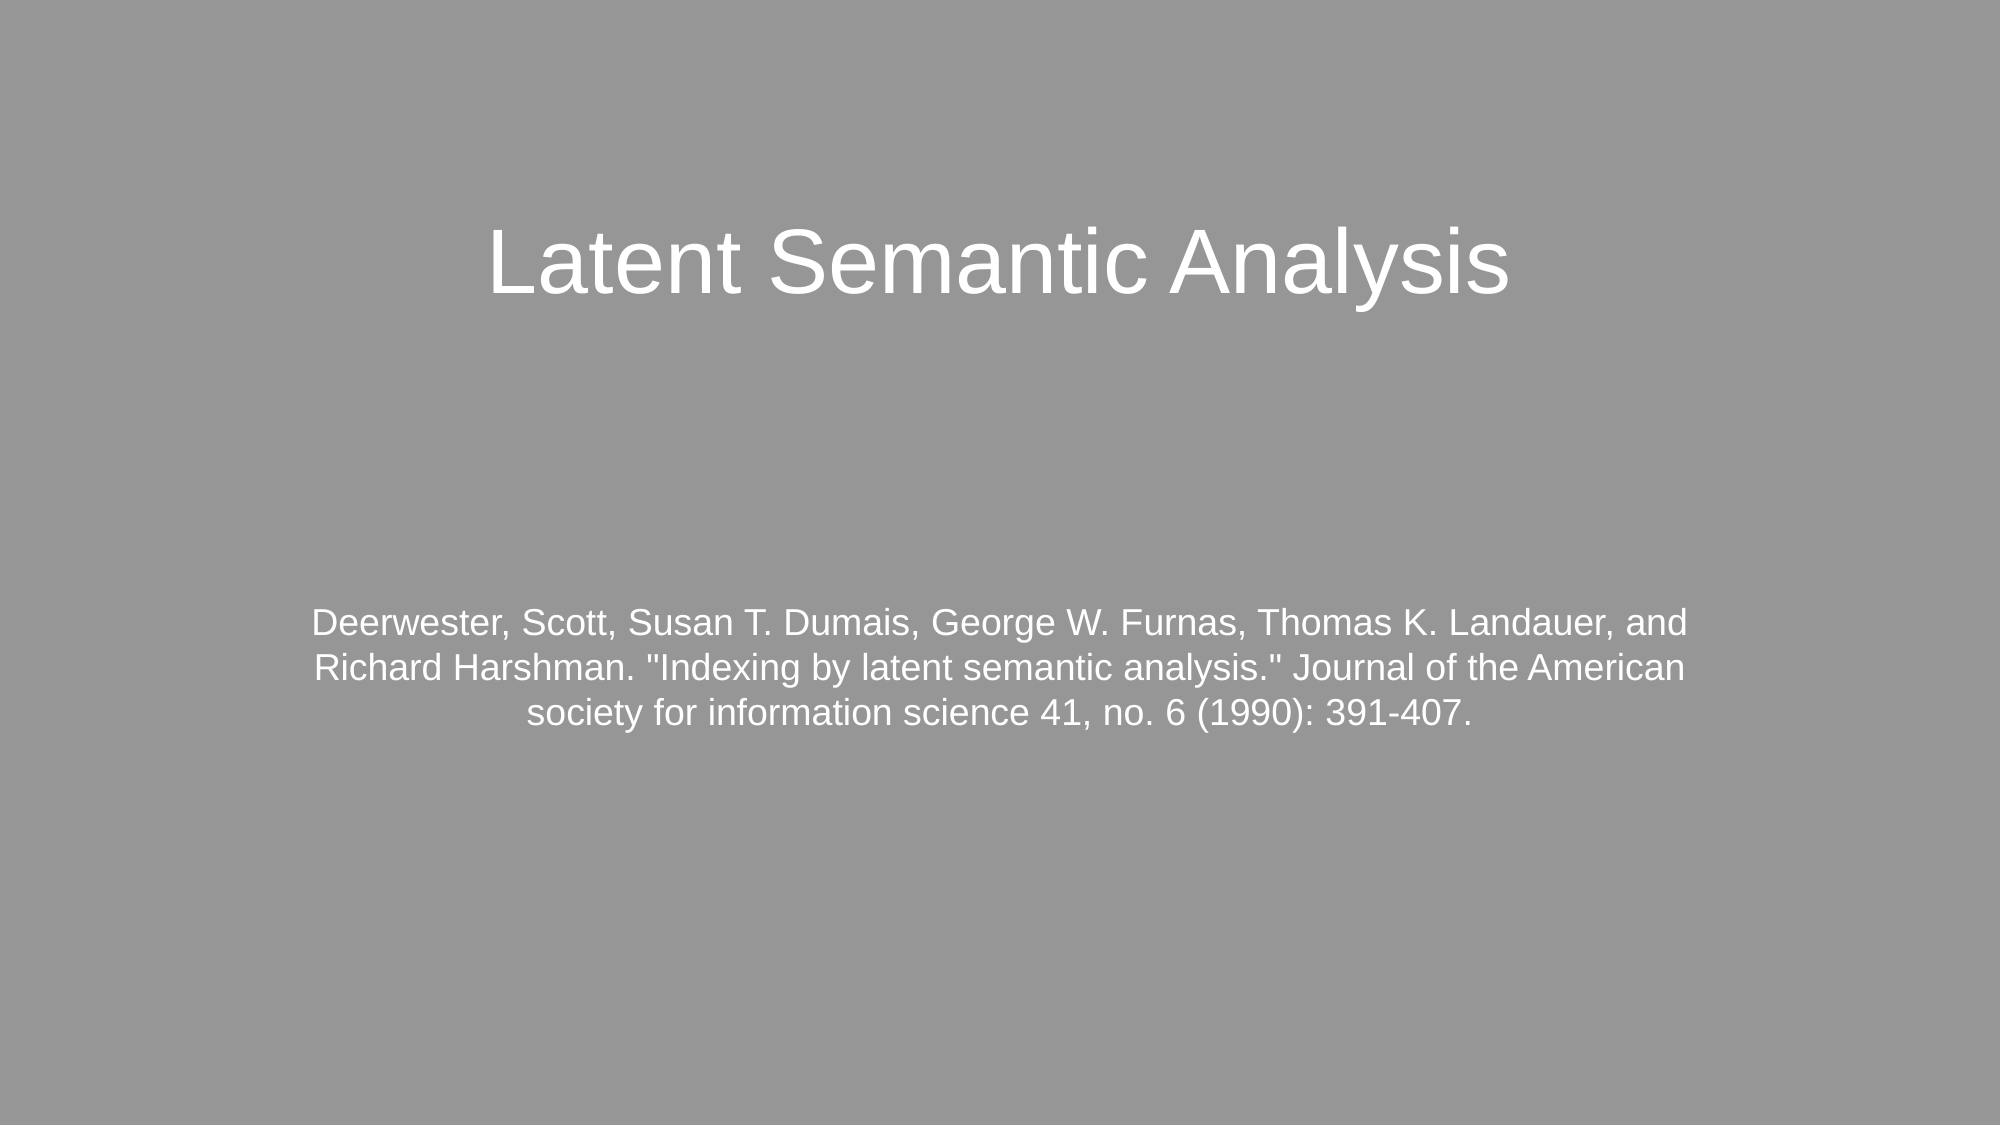

Latent Semantic Analysis

Deerwester, Scott, Susan T. Dumais, George W. Furnas, Thomas K. Landauer, and Richard Harshman. "Indexing by latent semantic analysis." Journal of the American society for information science 41, no. 6 (1990): 391-407.